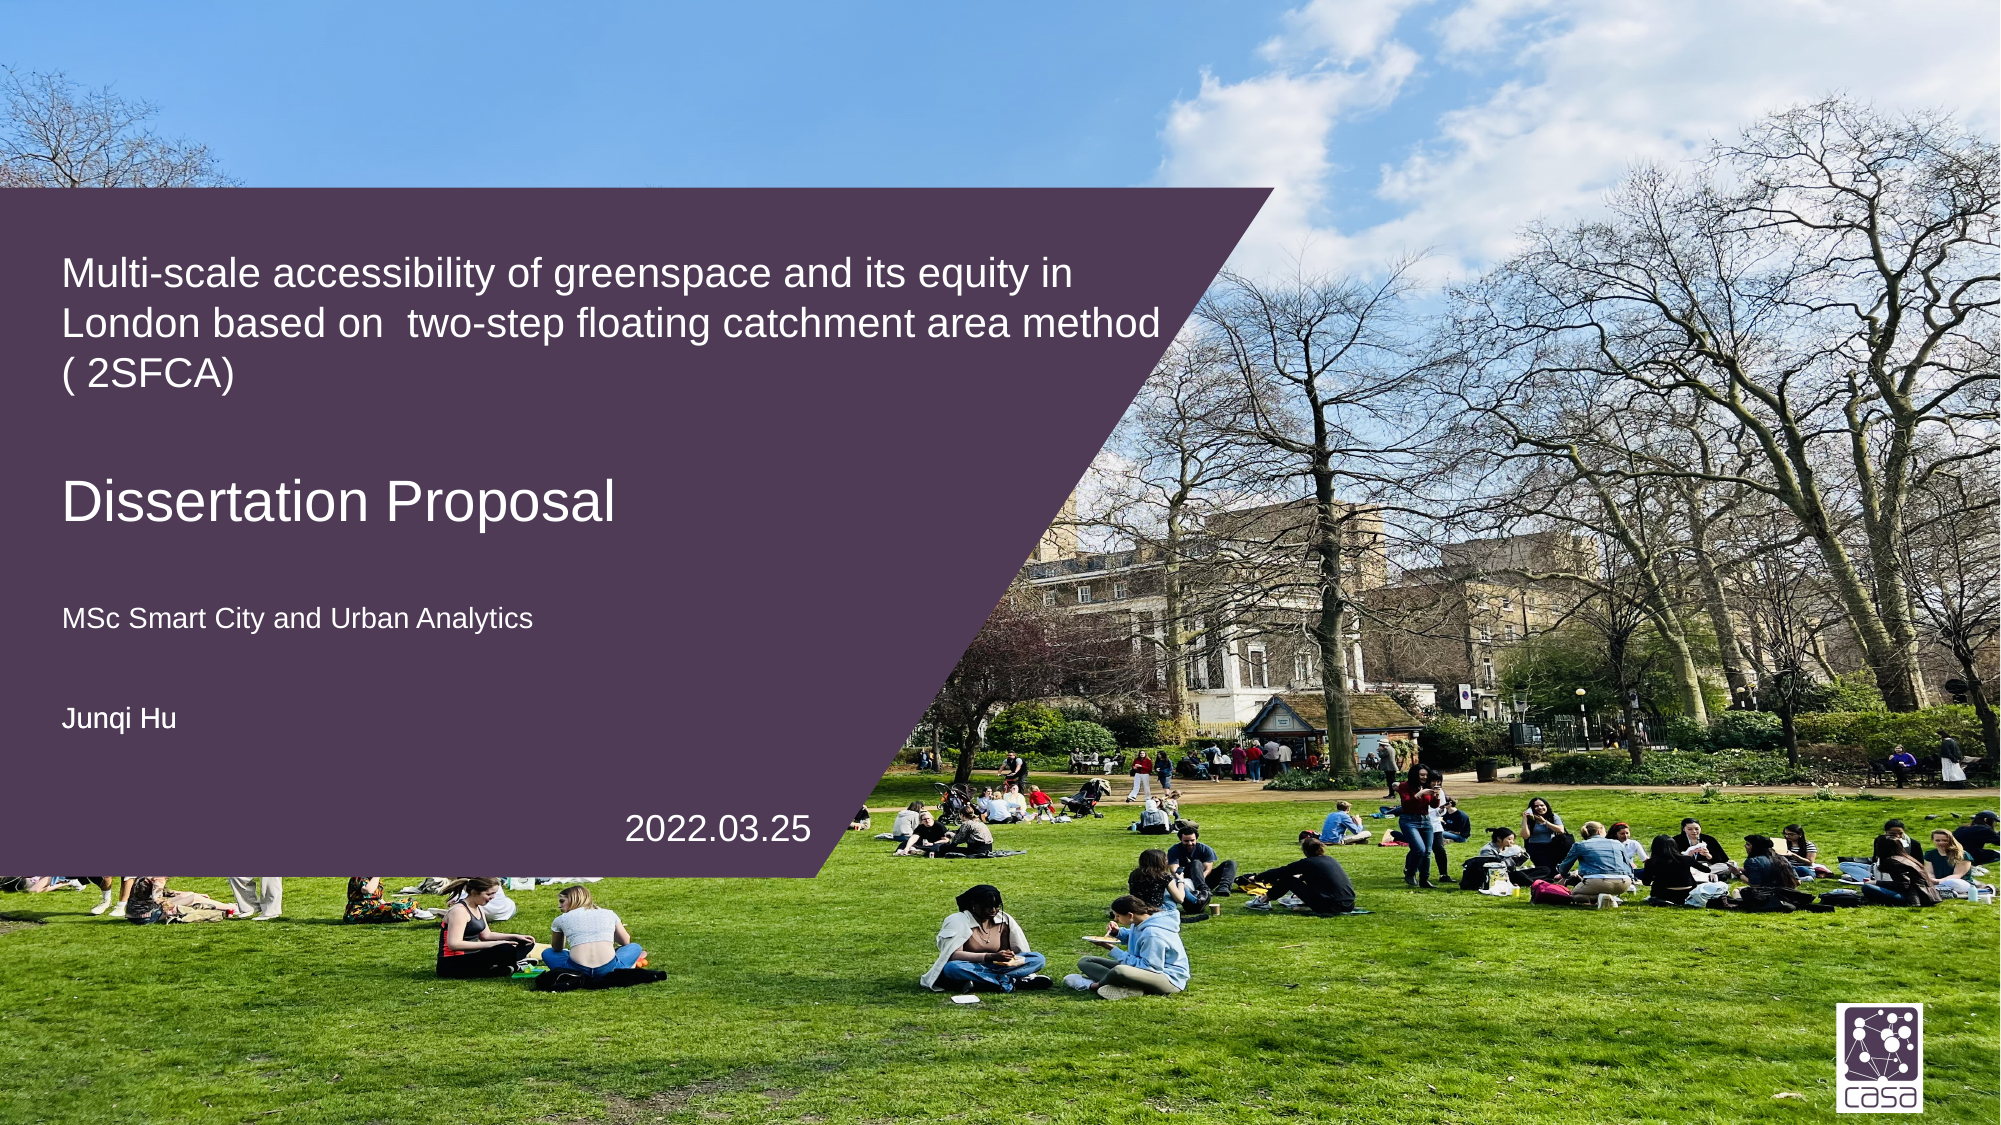

Multi-scale accessibility of greenspace and its equity in London based on  two-step floating catchment area method
( 2SFCA)
Dissertation Proposal
MSc Smart City and Urban Analytics
Junqi Hu
Junqi Hu
2022.03.25